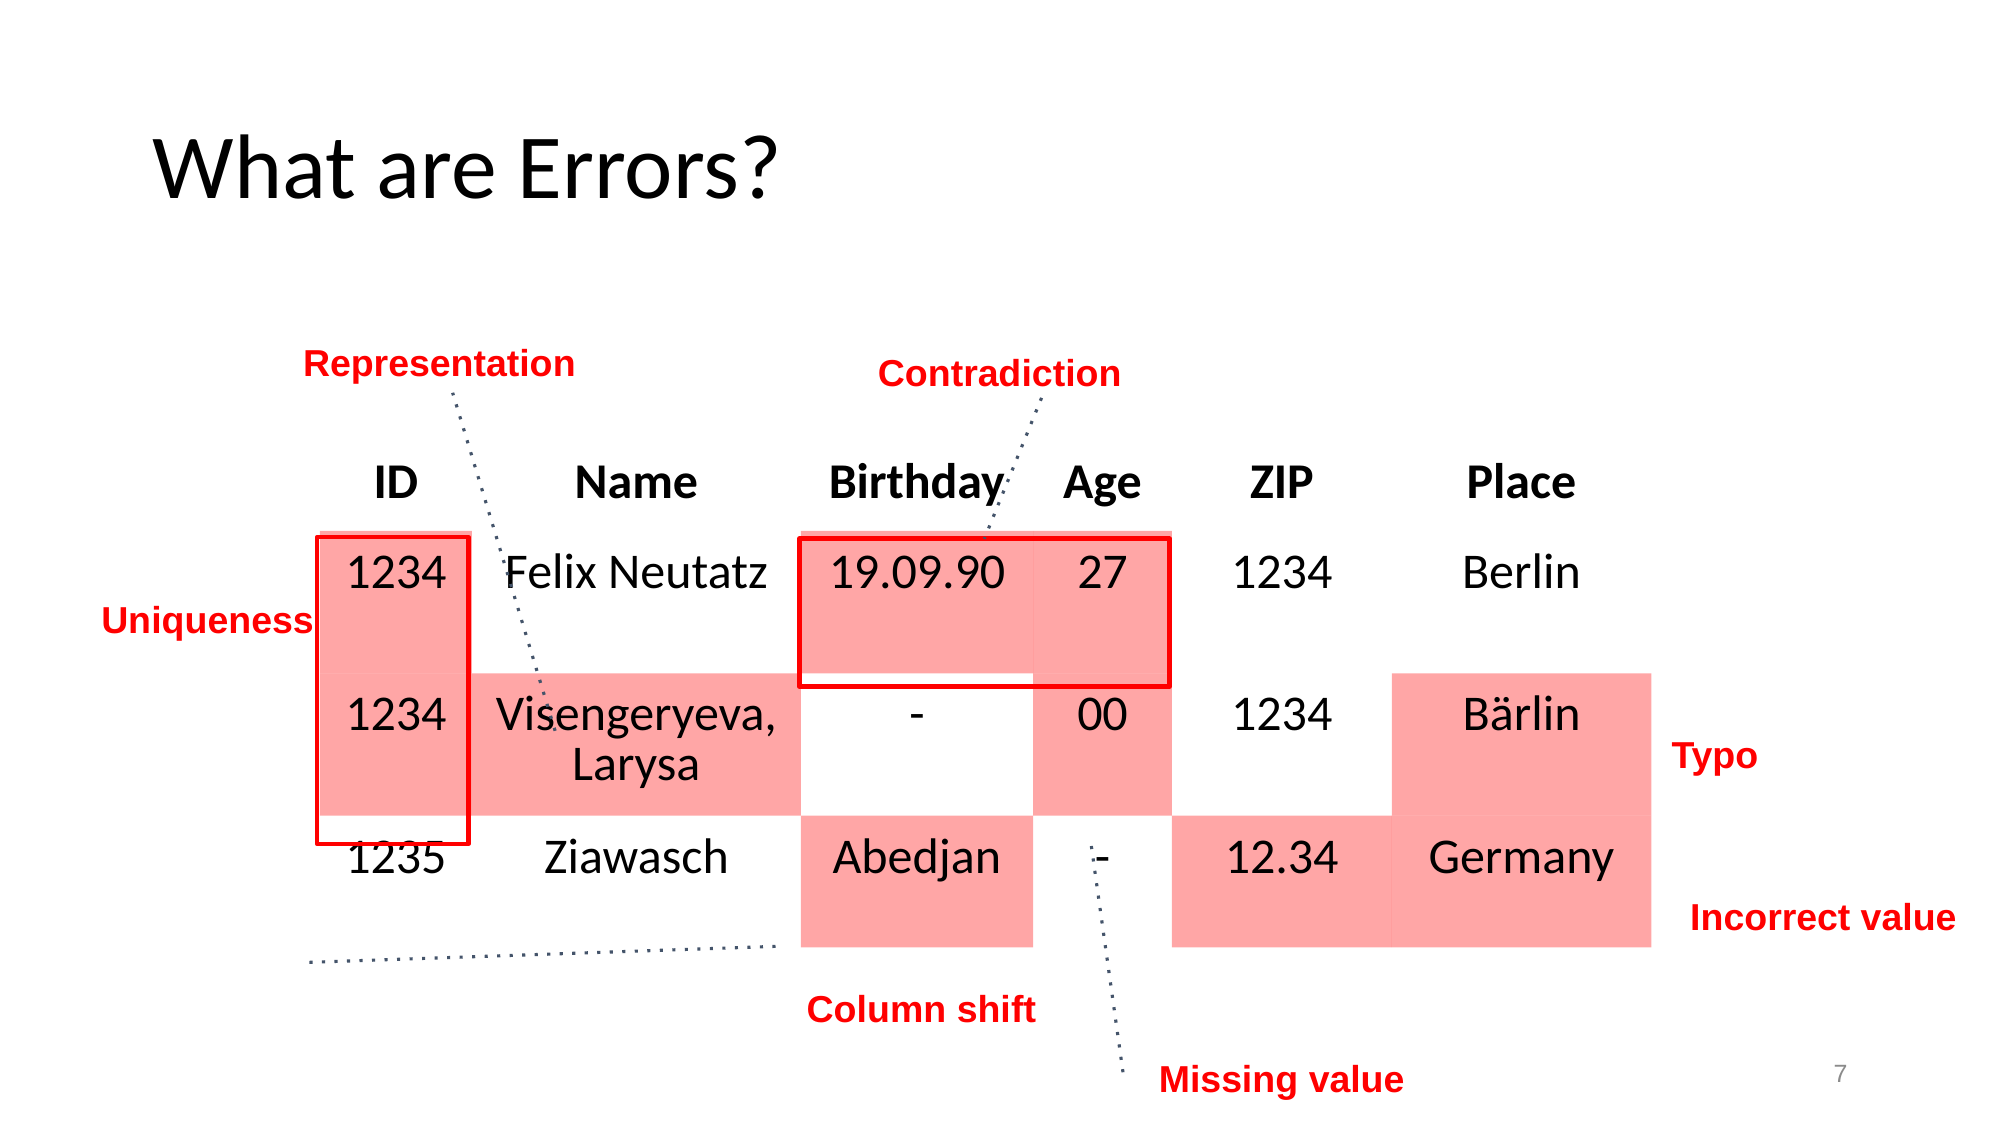

# What are Errors?

Representation
Contradiction
| ID | Name | Birthday | Age | ZIP | Place |
| --- | --- | --- | --- | --- | --- |
| 1234 | Felix Neutatz | 19.09.90 | 27 | 1234 | Berlin |
| 1234 | Visengeryeva, Larysa | - | 00 | 1234 | Bärlin |
| 1235 | Ziawasch | Abedjan | - | 12.34 | Germany |

Uniqueness
Typo
Incorrect value
Column shift
Missing value
7